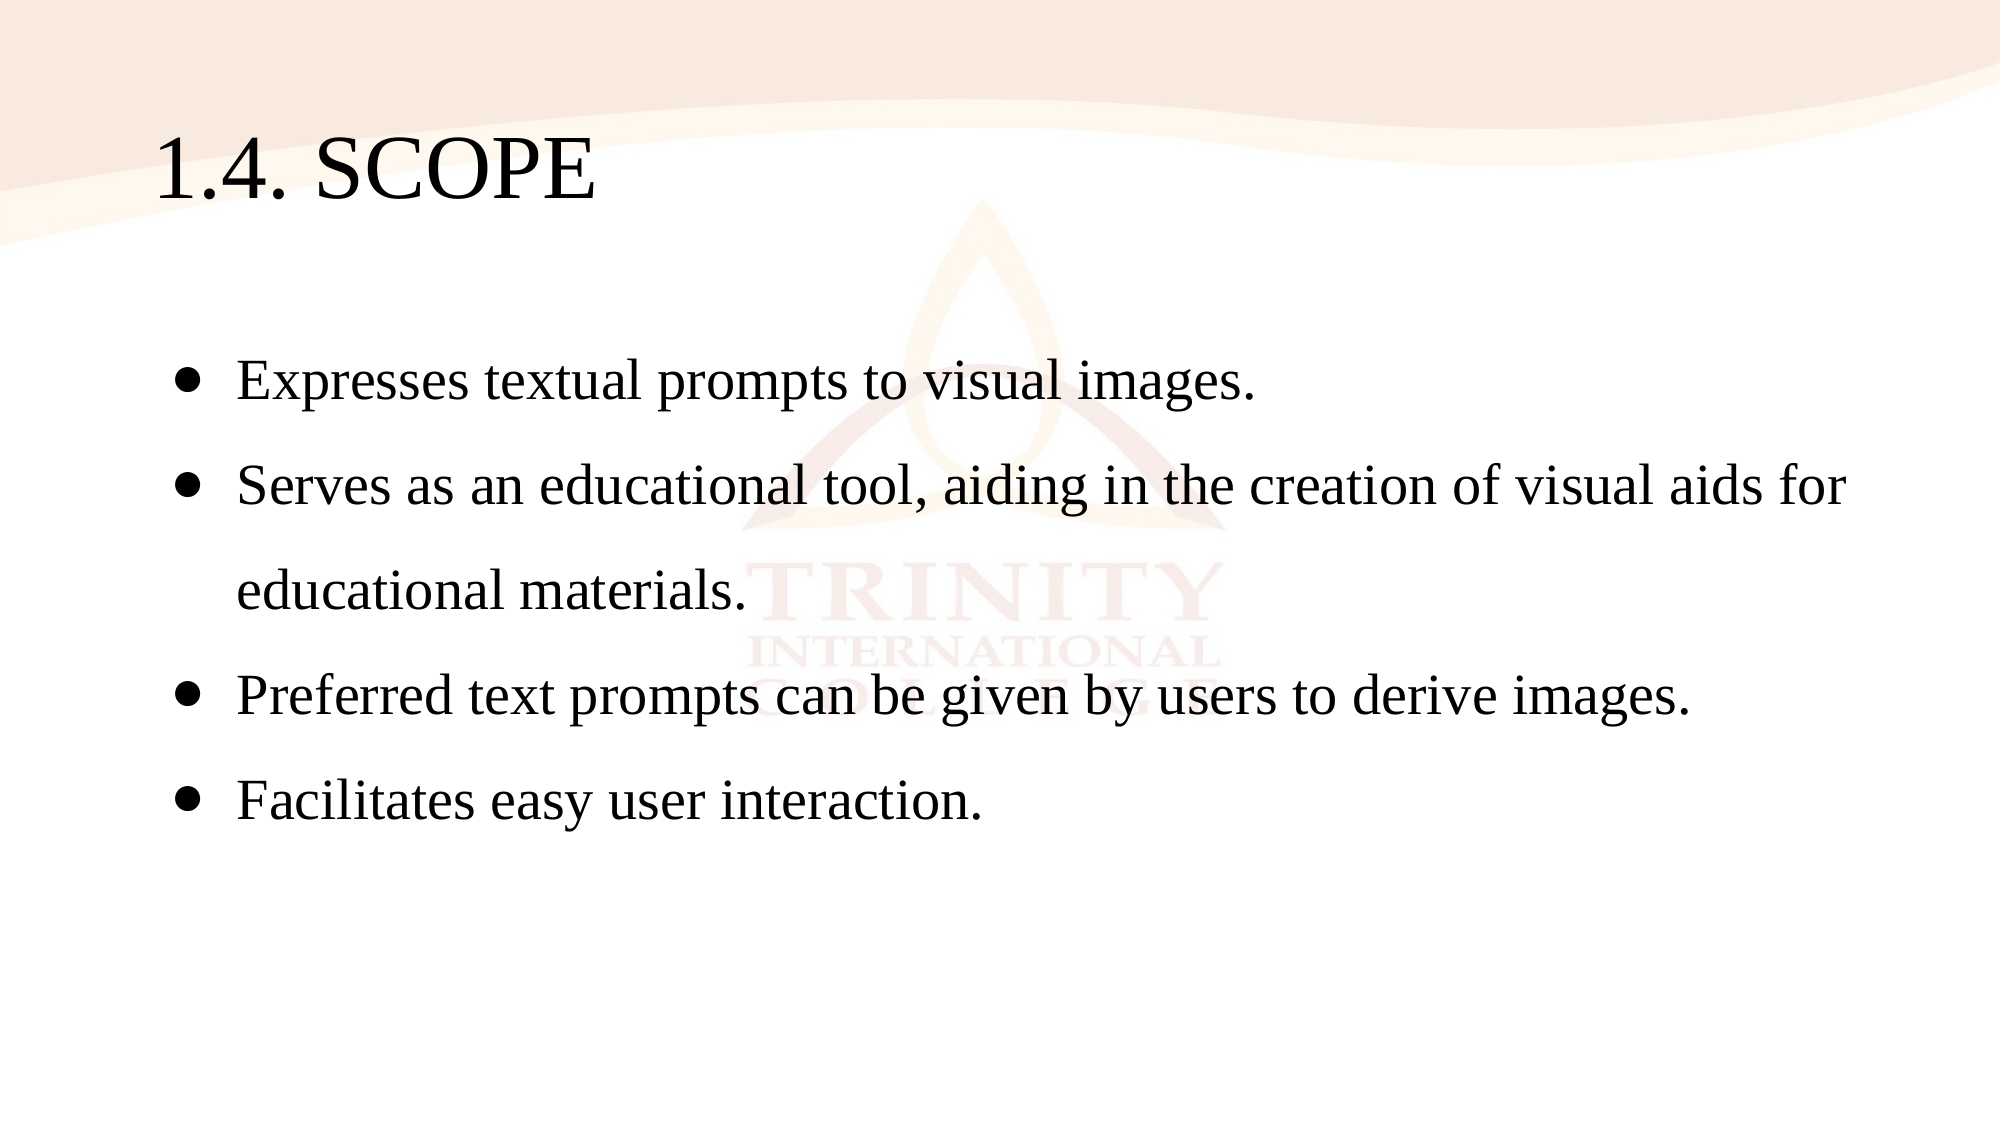

# 1.4. SCOPE
Expresses textual prompts to visual images.
Serves as an educational tool, aiding in the creation of visual aids for educational materials.
Preferred text prompts can be given by users to derive images.
Facilitates easy user interaction.